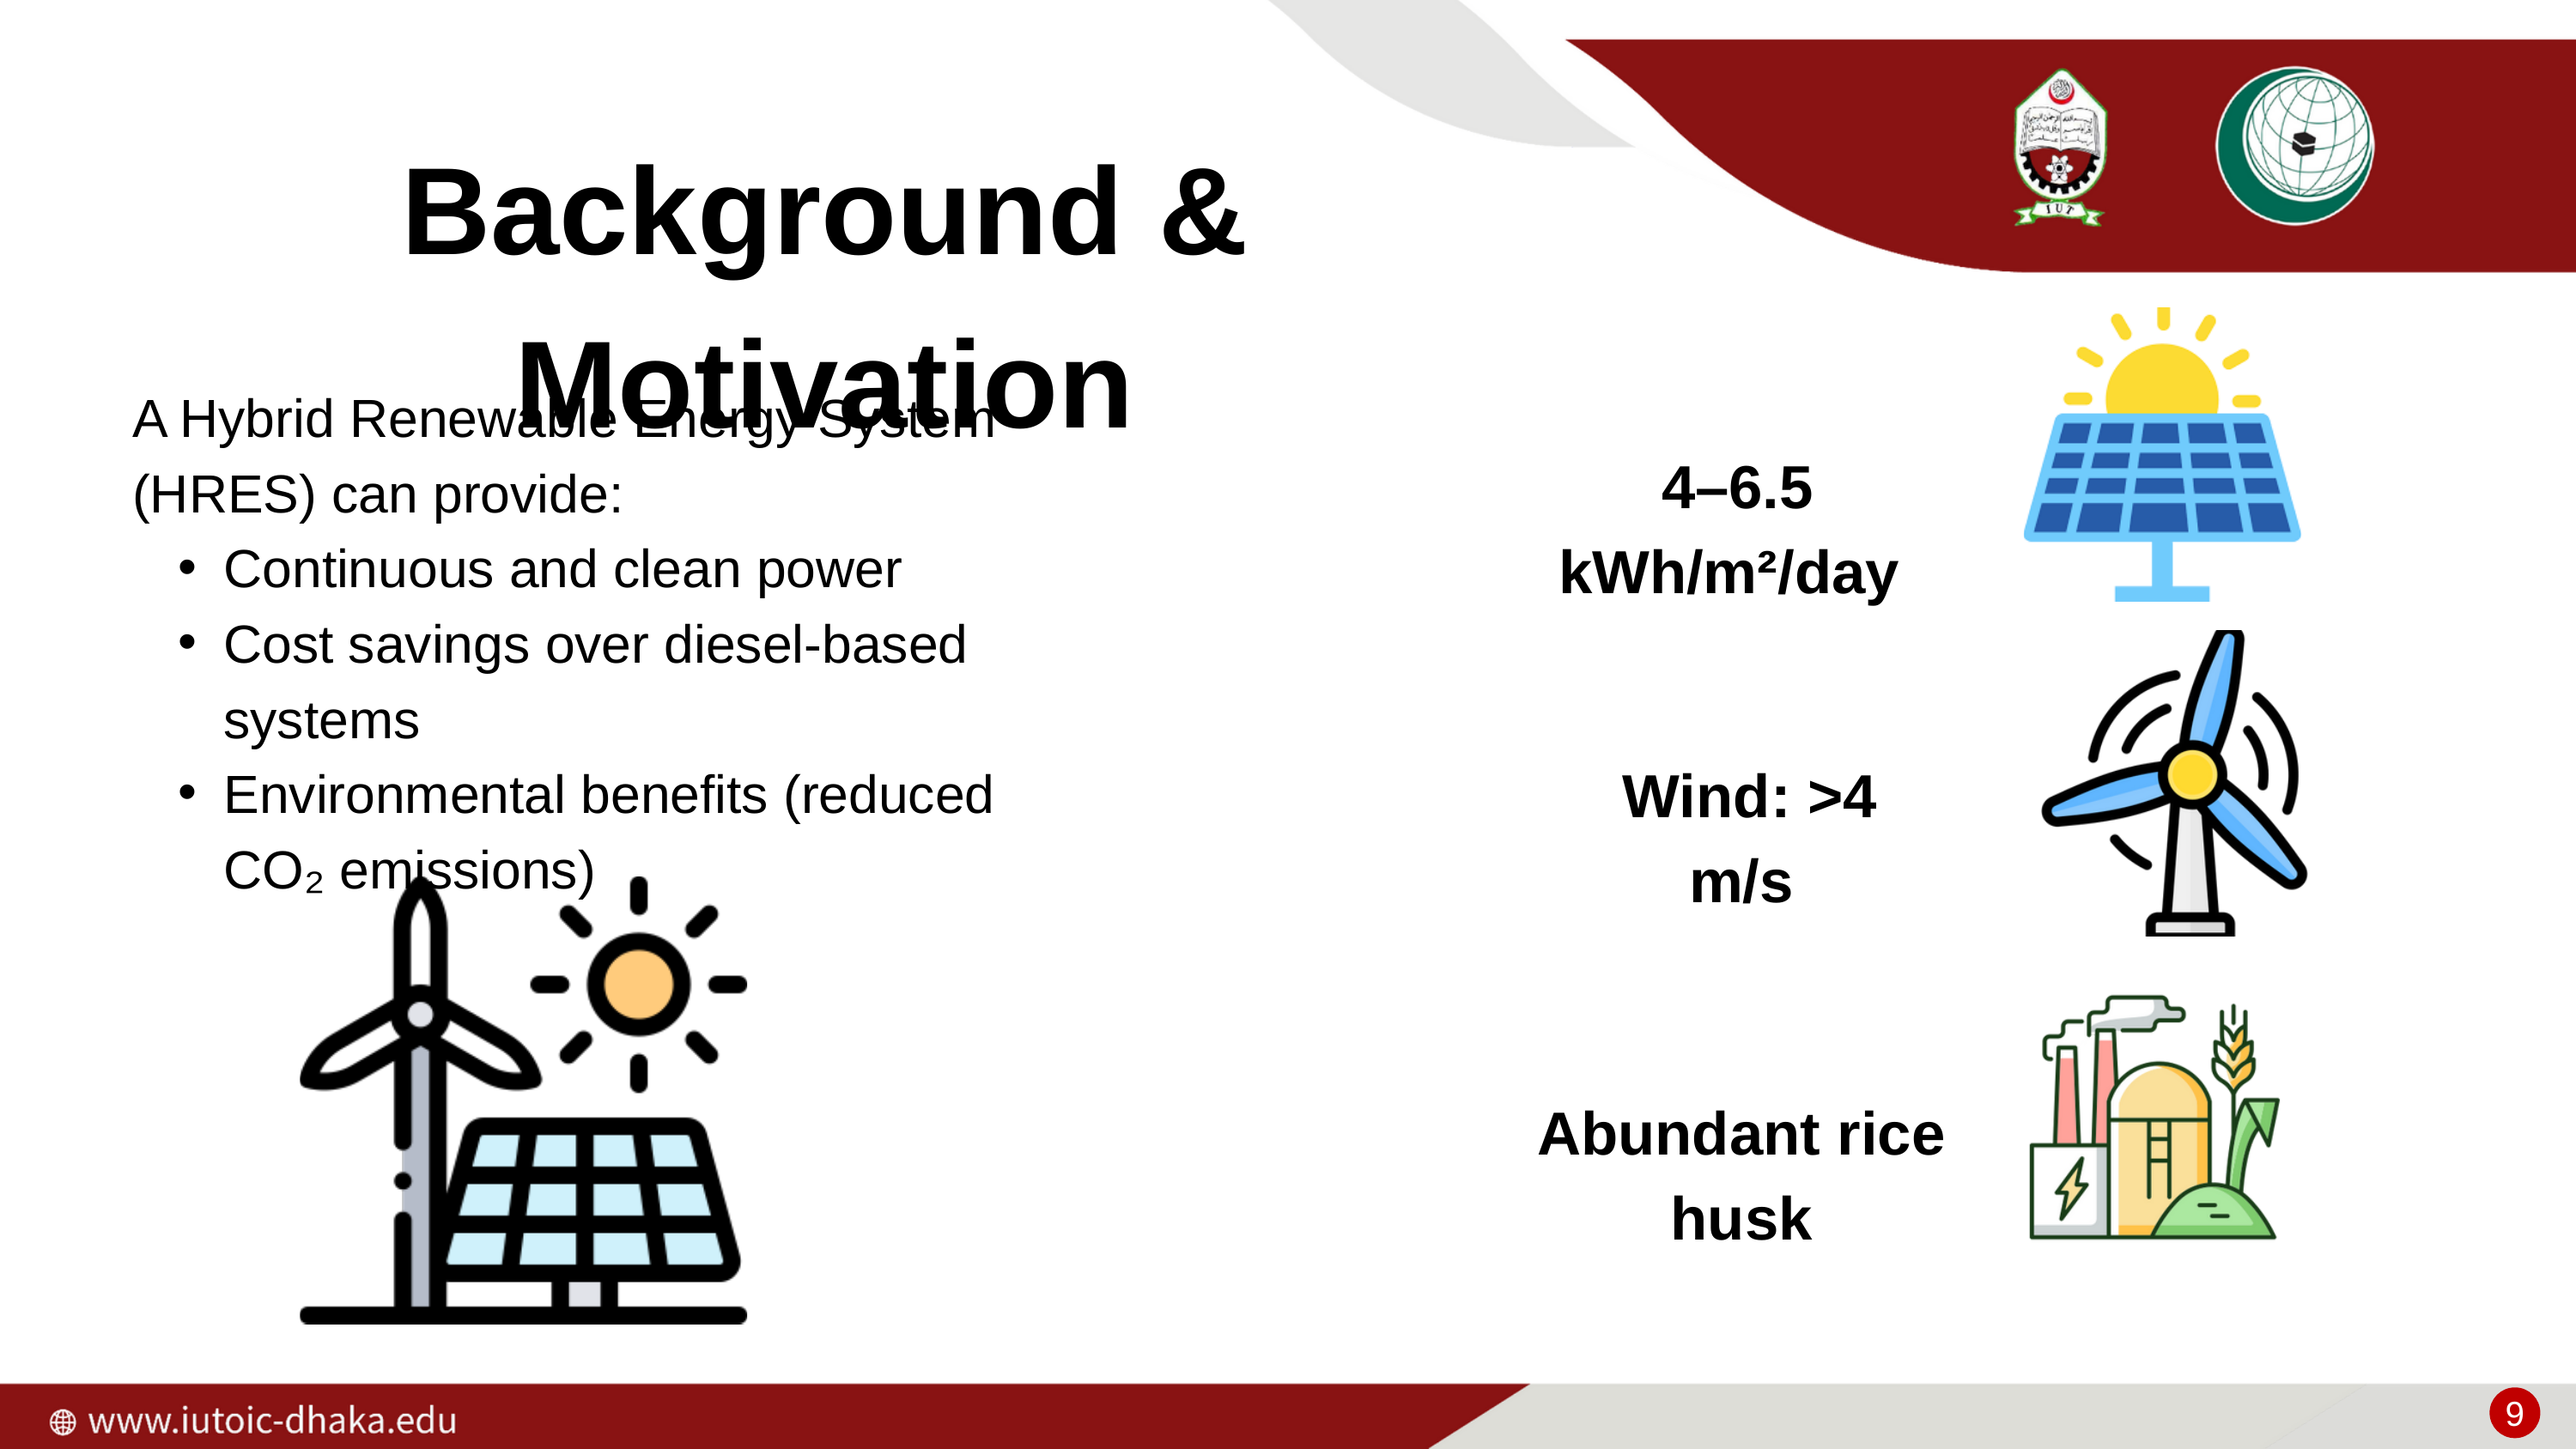

Background & Motivation

A Hybrid Renewable Energy System (HRES) can provide:
Continuous and clean power
Cost savings over diesel-based systems
Environmental benefits (reduced CO₂ emissions)

 4–6.5 kWh/m²/day

 Wind: >4 m/s

Abundant rice husk
9